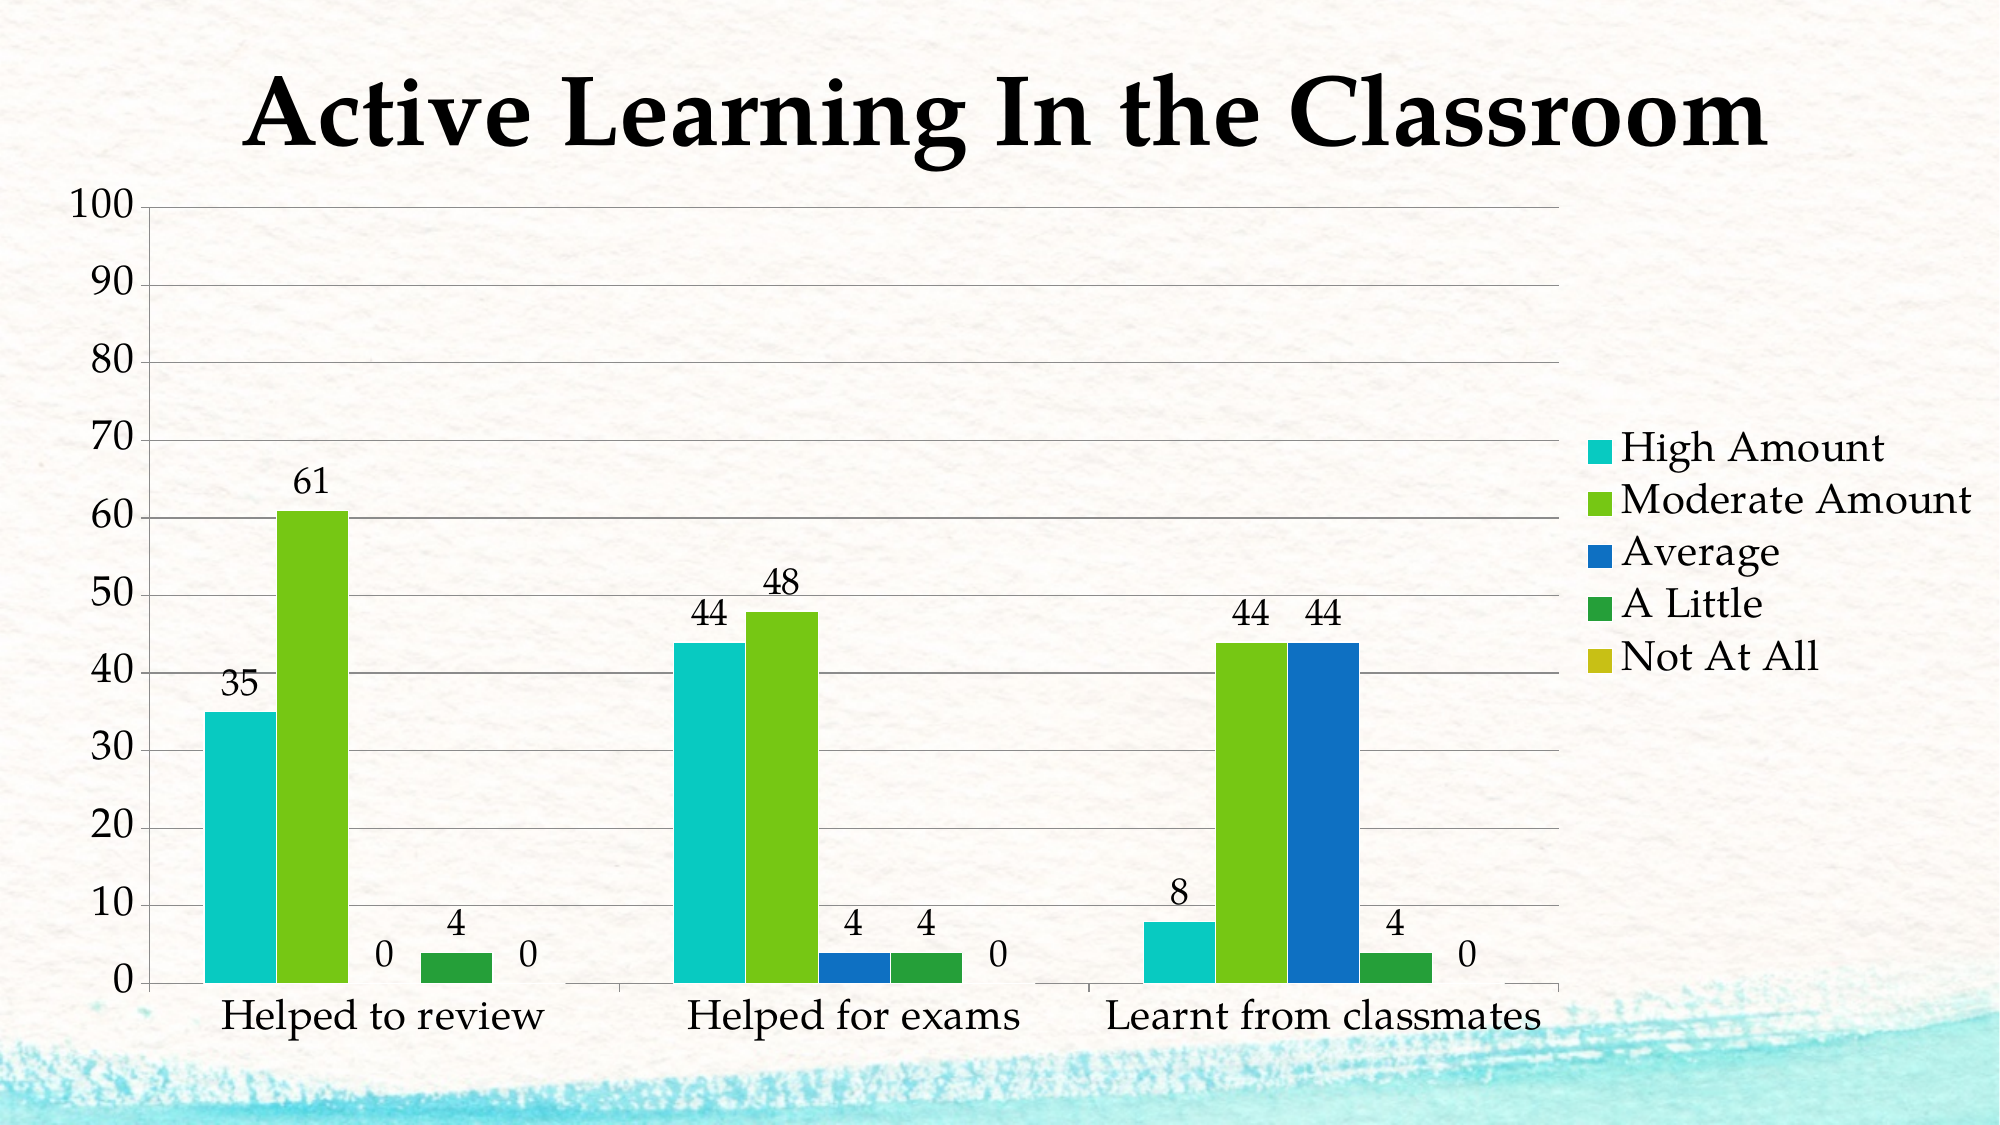

### Chart: Active Learning In the Classroom

| Category | High Amount | Moderate Amount | Average | A Little | Not At All |
|---|---|---|---|---|---|
| Helped to review | 35.0 | 61.0 | 0.0 | 4.0 | 0.0 |
| Helped for exams | 44.0 | 48.0 | 4.0 | 4.0 | 0.0 |
| Learnt from classmates | 8.0 | 44.0 | 44.0 | 4.0 | 0.0 |